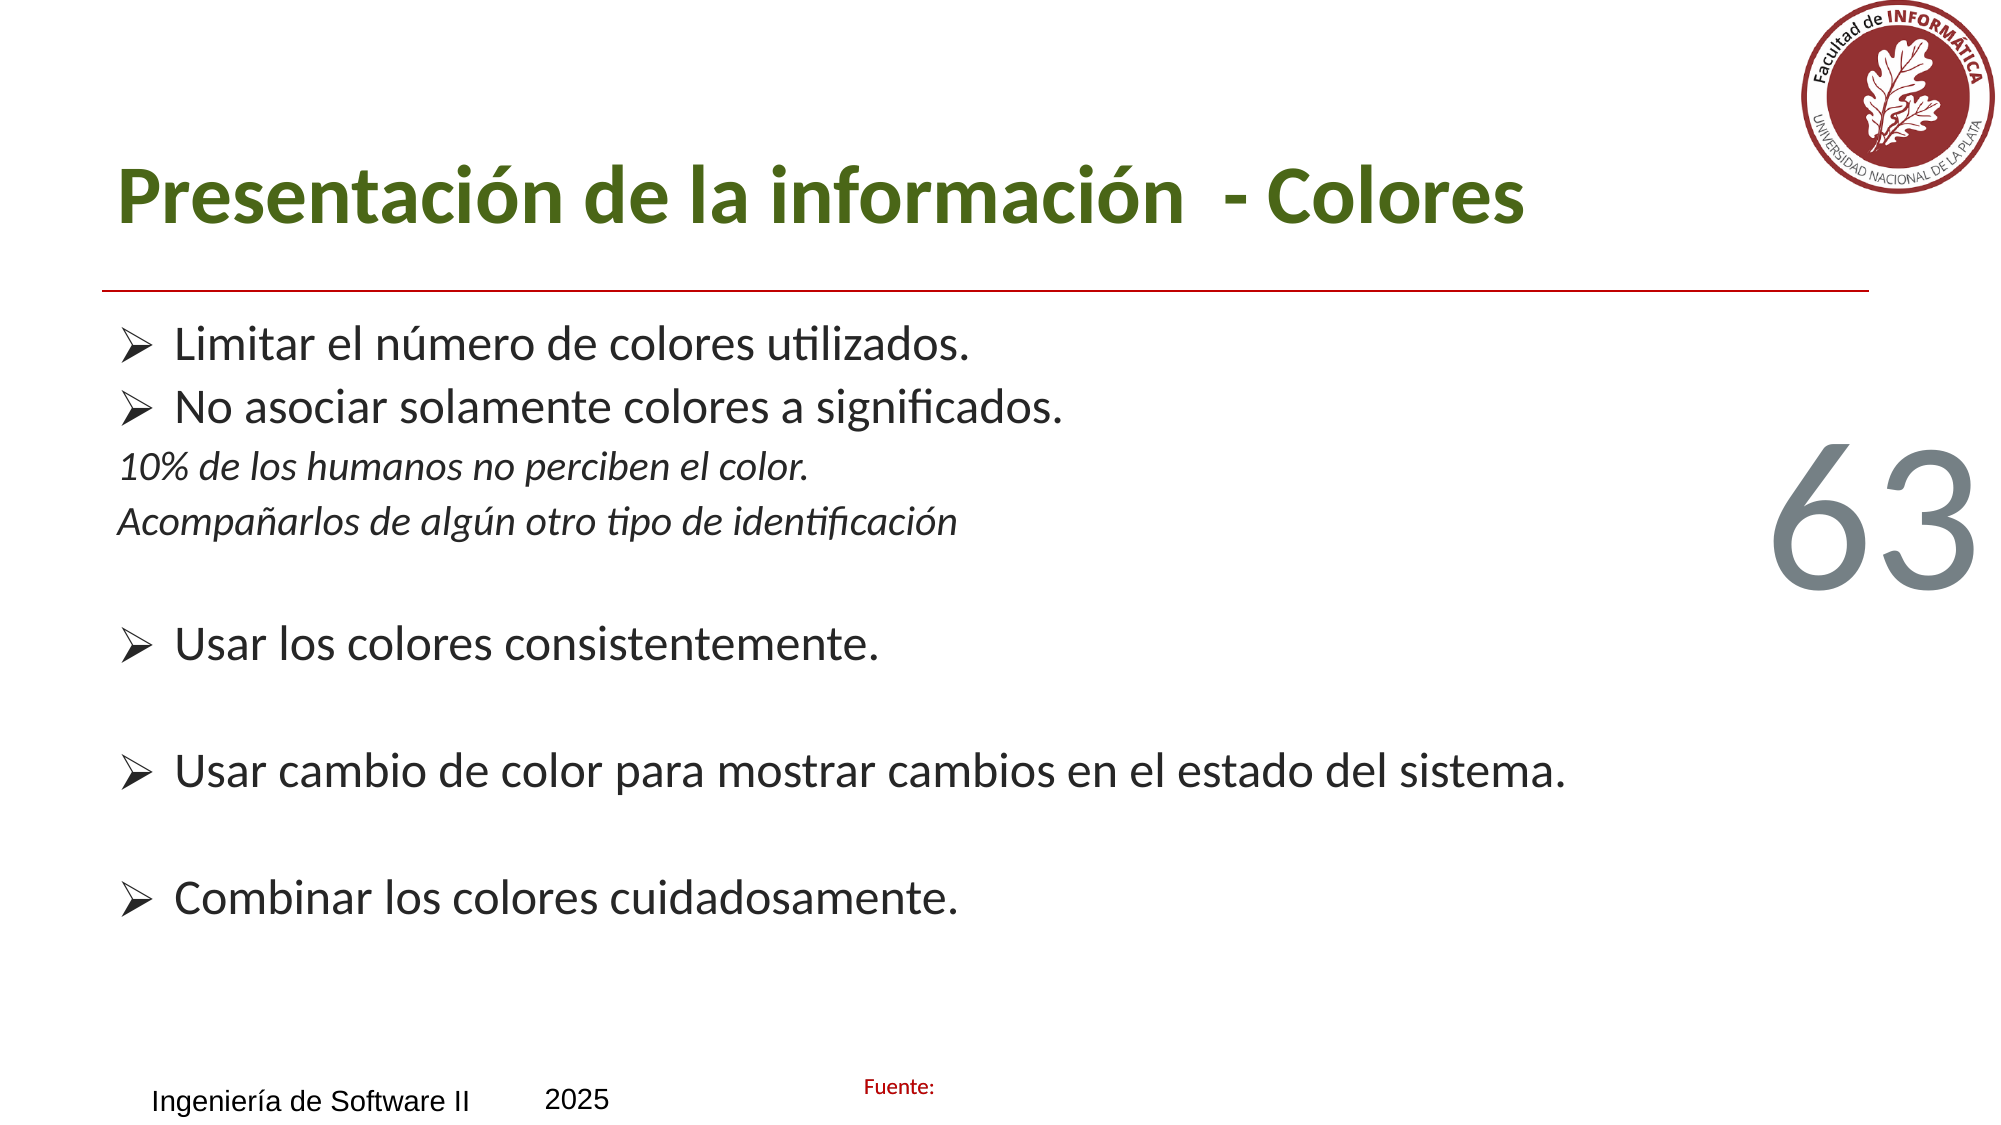

# Presentación de la información  - Colores
Limitar el número de colores utilizados.
No asociar solamente colores a significados.
10% de los humanos no perciben el color.
Acompañarlos de algún otro tipo de identificación

Usar los colores consistentemente.

Usar cambio de color para mostrar cambios en el estado del sistema.

Combinar los colores cuidadosamente.
63